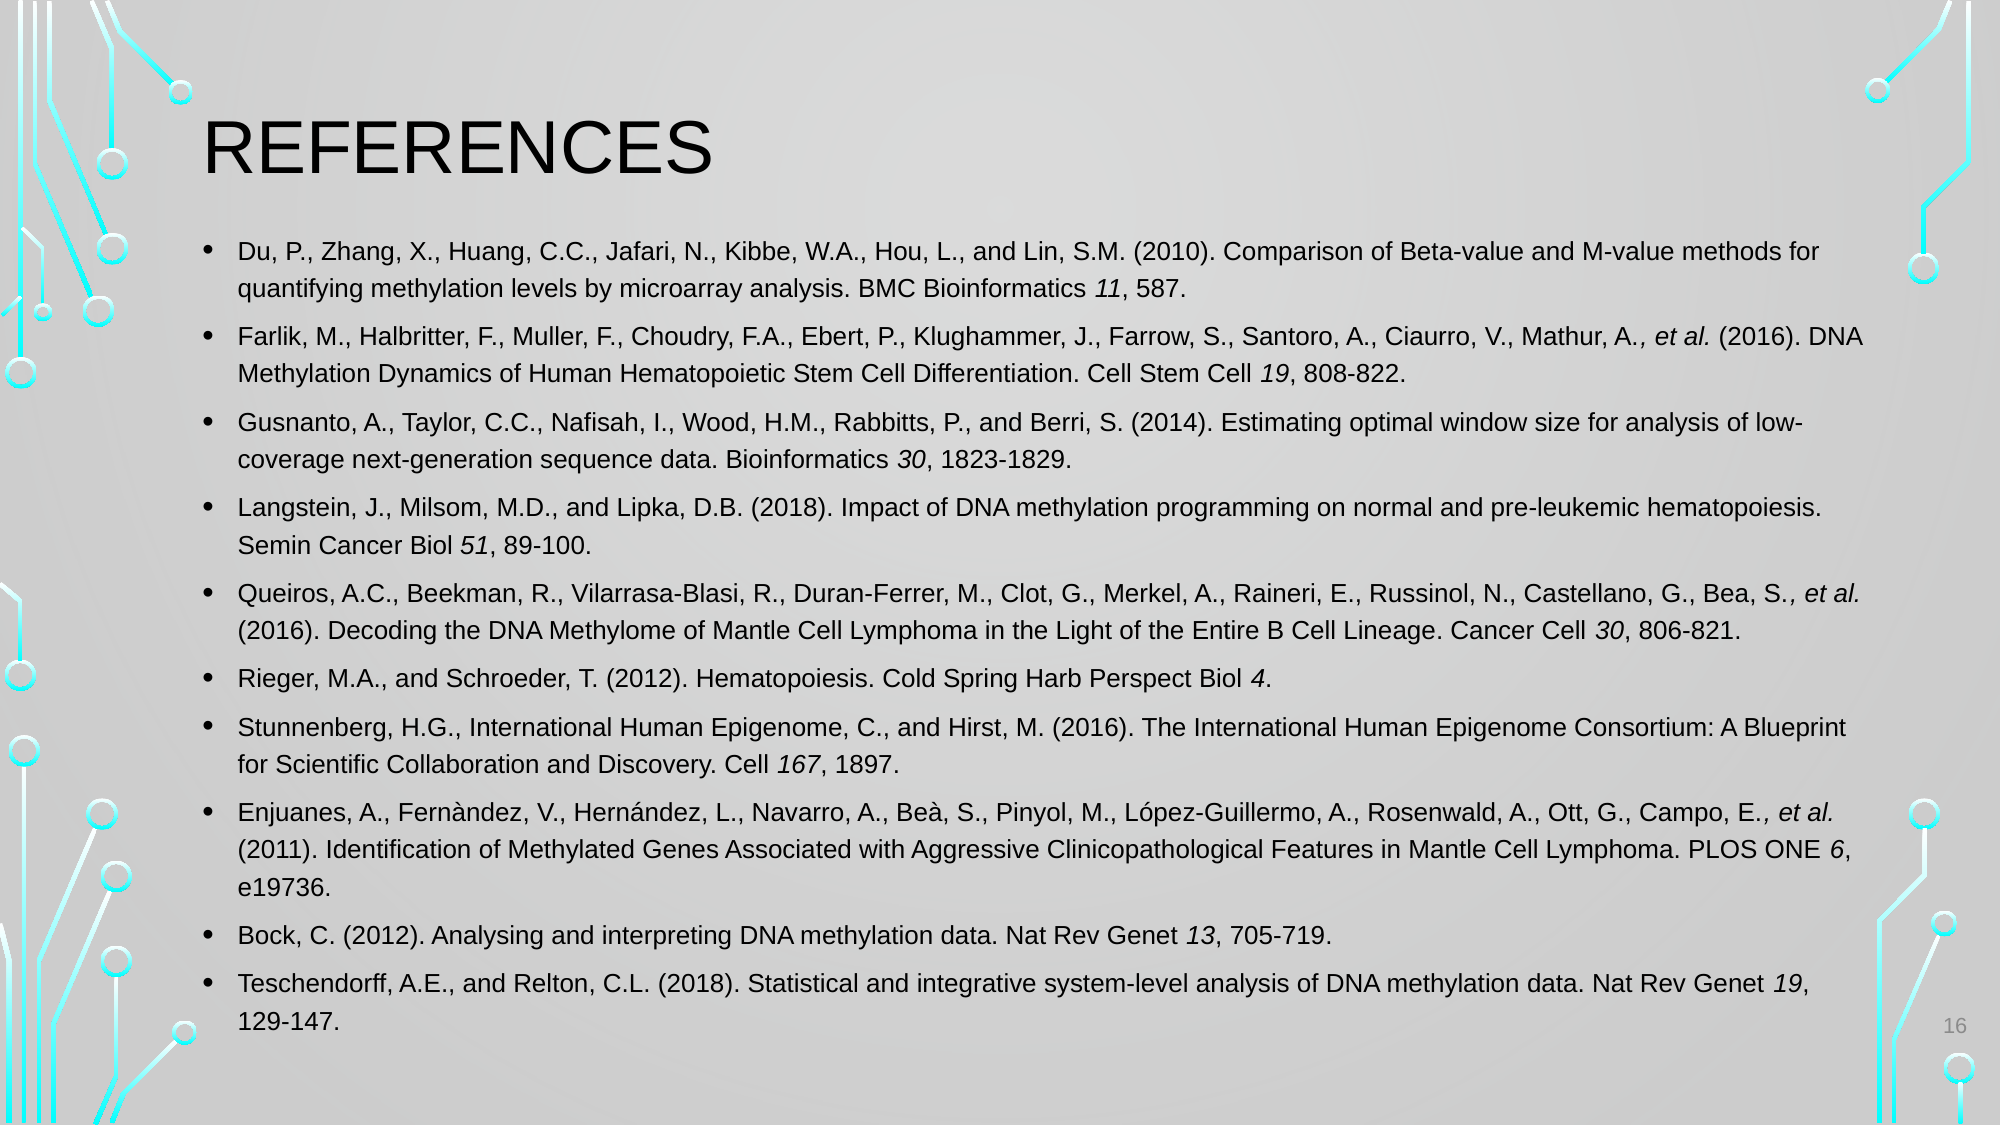

# References
Du, P., Zhang, X., Huang, C.C., Jafari, N., Kibbe, W.A., Hou, L., and Lin, S.M. (2010). Comparison of Beta-value and M-value methods for quantifying methylation levels by microarray analysis. BMC Bioinformatics 11, 587.
Farlik, M., Halbritter, F., Muller, F., Choudry, F.A., Ebert, P., Klughammer, J., Farrow, S., Santoro, A., Ciaurro, V., Mathur, A., et al. (2016). DNA Methylation Dynamics of Human Hematopoietic Stem Cell Differentiation. Cell Stem Cell 19, 808-822.
Gusnanto, A., Taylor, C.C., Nafisah, I., Wood, H.M., Rabbitts, P., and Berri, S. (2014). Estimating optimal window size for analysis of low-coverage next-generation sequence data. Bioinformatics 30, 1823-1829.
Langstein, J., Milsom, M.D., and Lipka, D.B. (2018). Impact of DNA methylation programming on normal and pre-leukemic hematopoiesis. Semin Cancer Biol 51, 89-100.
Queiros, A.C., Beekman, R., Vilarrasa-Blasi, R., Duran-Ferrer, M., Clot, G., Merkel, A., Raineri, E., Russinol, N., Castellano, G., Bea, S., et al. (2016). Decoding the DNA Methylome of Mantle Cell Lymphoma in the Light of the Entire B Cell Lineage. Cancer Cell 30, 806-821.
Rieger, M.A., and Schroeder, T. (2012). Hematopoiesis. Cold Spring Harb Perspect Biol 4.
Stunnenberg, H.G., International Human Epigenome, C., and Hirst, M. (2016). The International Human Epigenome Consortium: A Blueprint for Scientific Collaboration and Discovery. Cell 167, 1897.
Enjuanes, A., Fernàndez, V., Hernández, L., Navarro, A., Beà, S., Pinyol, M., López-Guillermo, A., Rosenwald, A., Ott, G., Campo, E., et al. (2011). Identification of Methylated Genes Associated with Aggressive Clinicopathological Features in Mantle Cell Lymphoma. PLOS ONE 6, e19736.
Bock, C. (2012). Analysing and interpreting DNA methylation data. Nat Rev Genet 13, 705-719.
Teschendorff, A.E., and Relton, C.L. (2018). Statistical and integrative system-level analysis of DNA methylation data. Nat Rev Genet 19, 129-147.
16